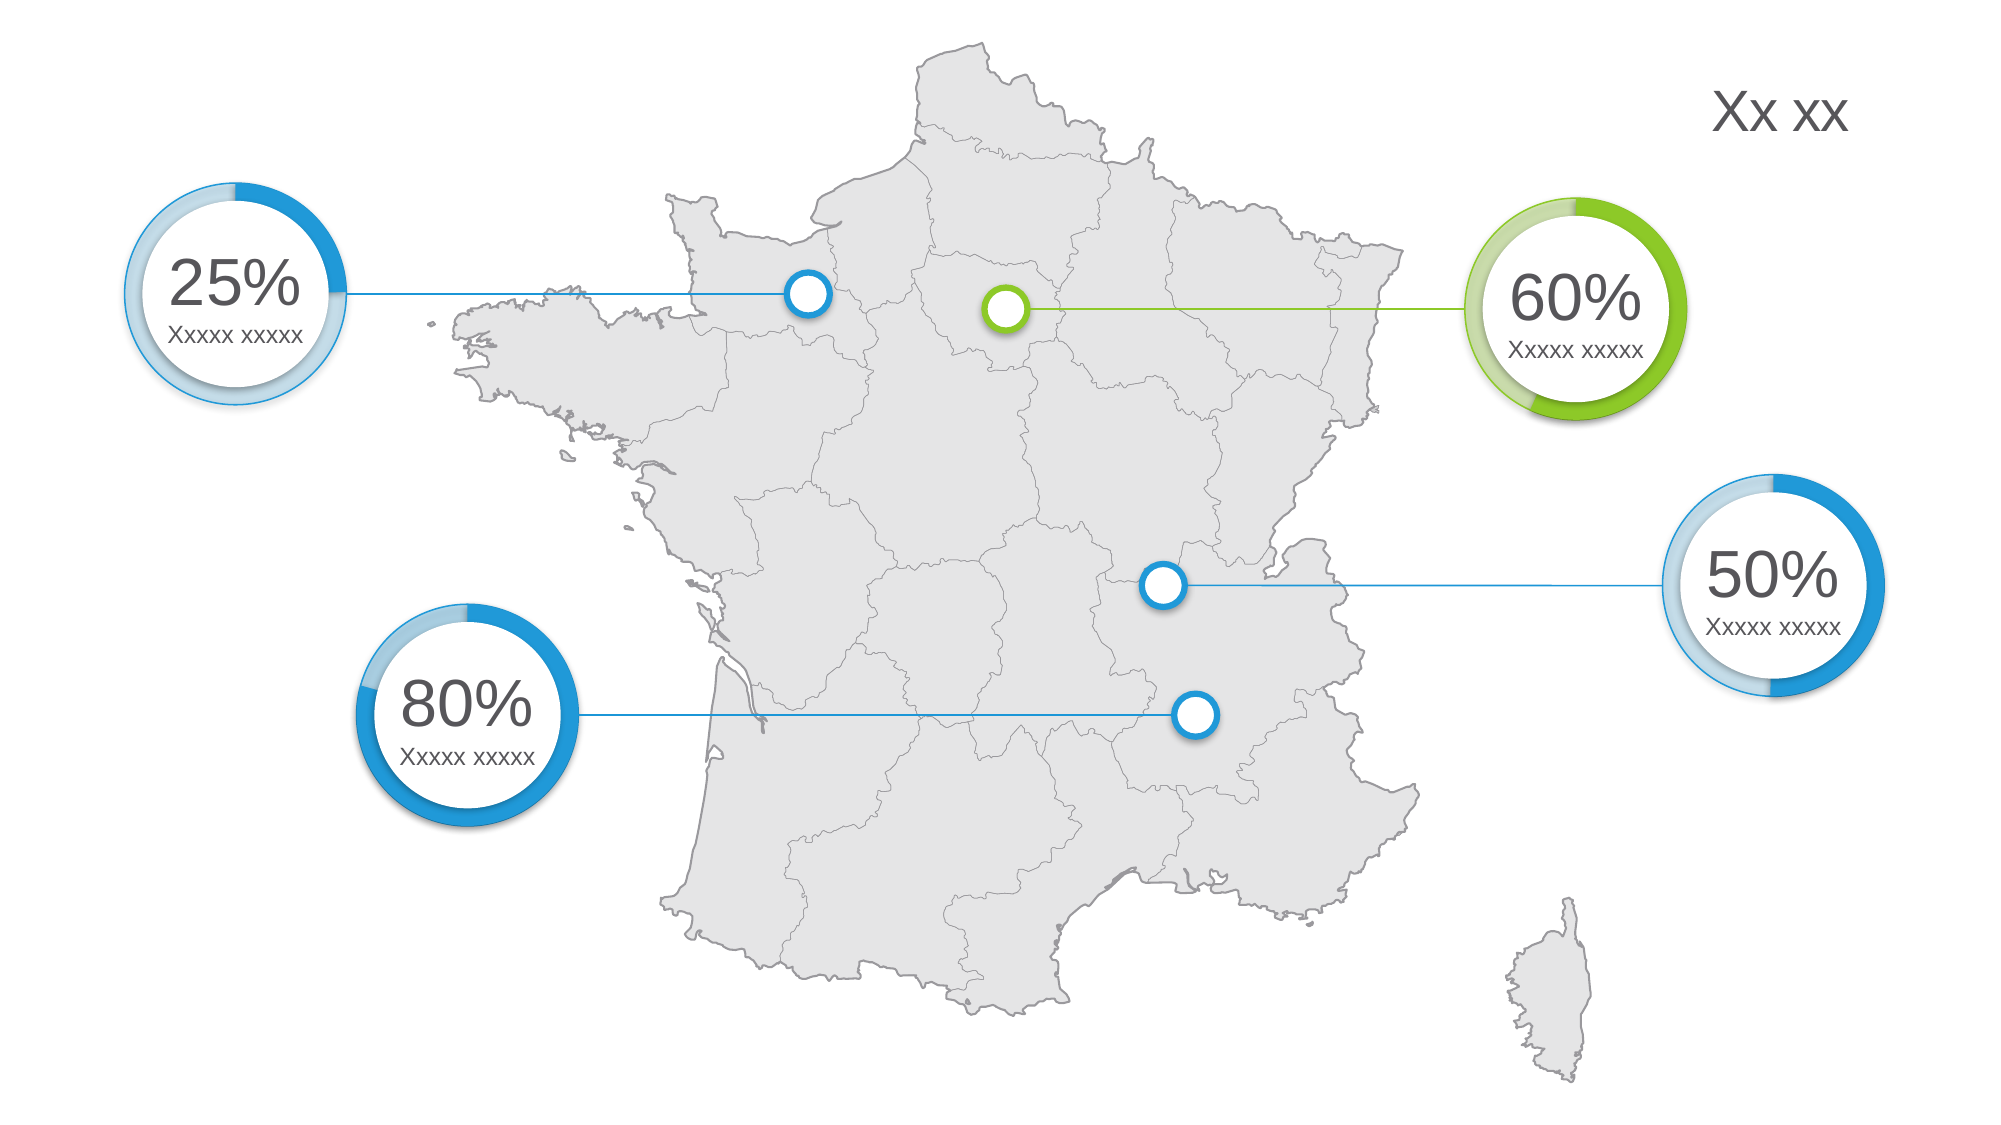

# Xx xx

25%
Xxxxx xxxxx

60%
Xxxxx xxxxx

50%
Xxxxx xxxxx

80%
Xxxxx xxxxx